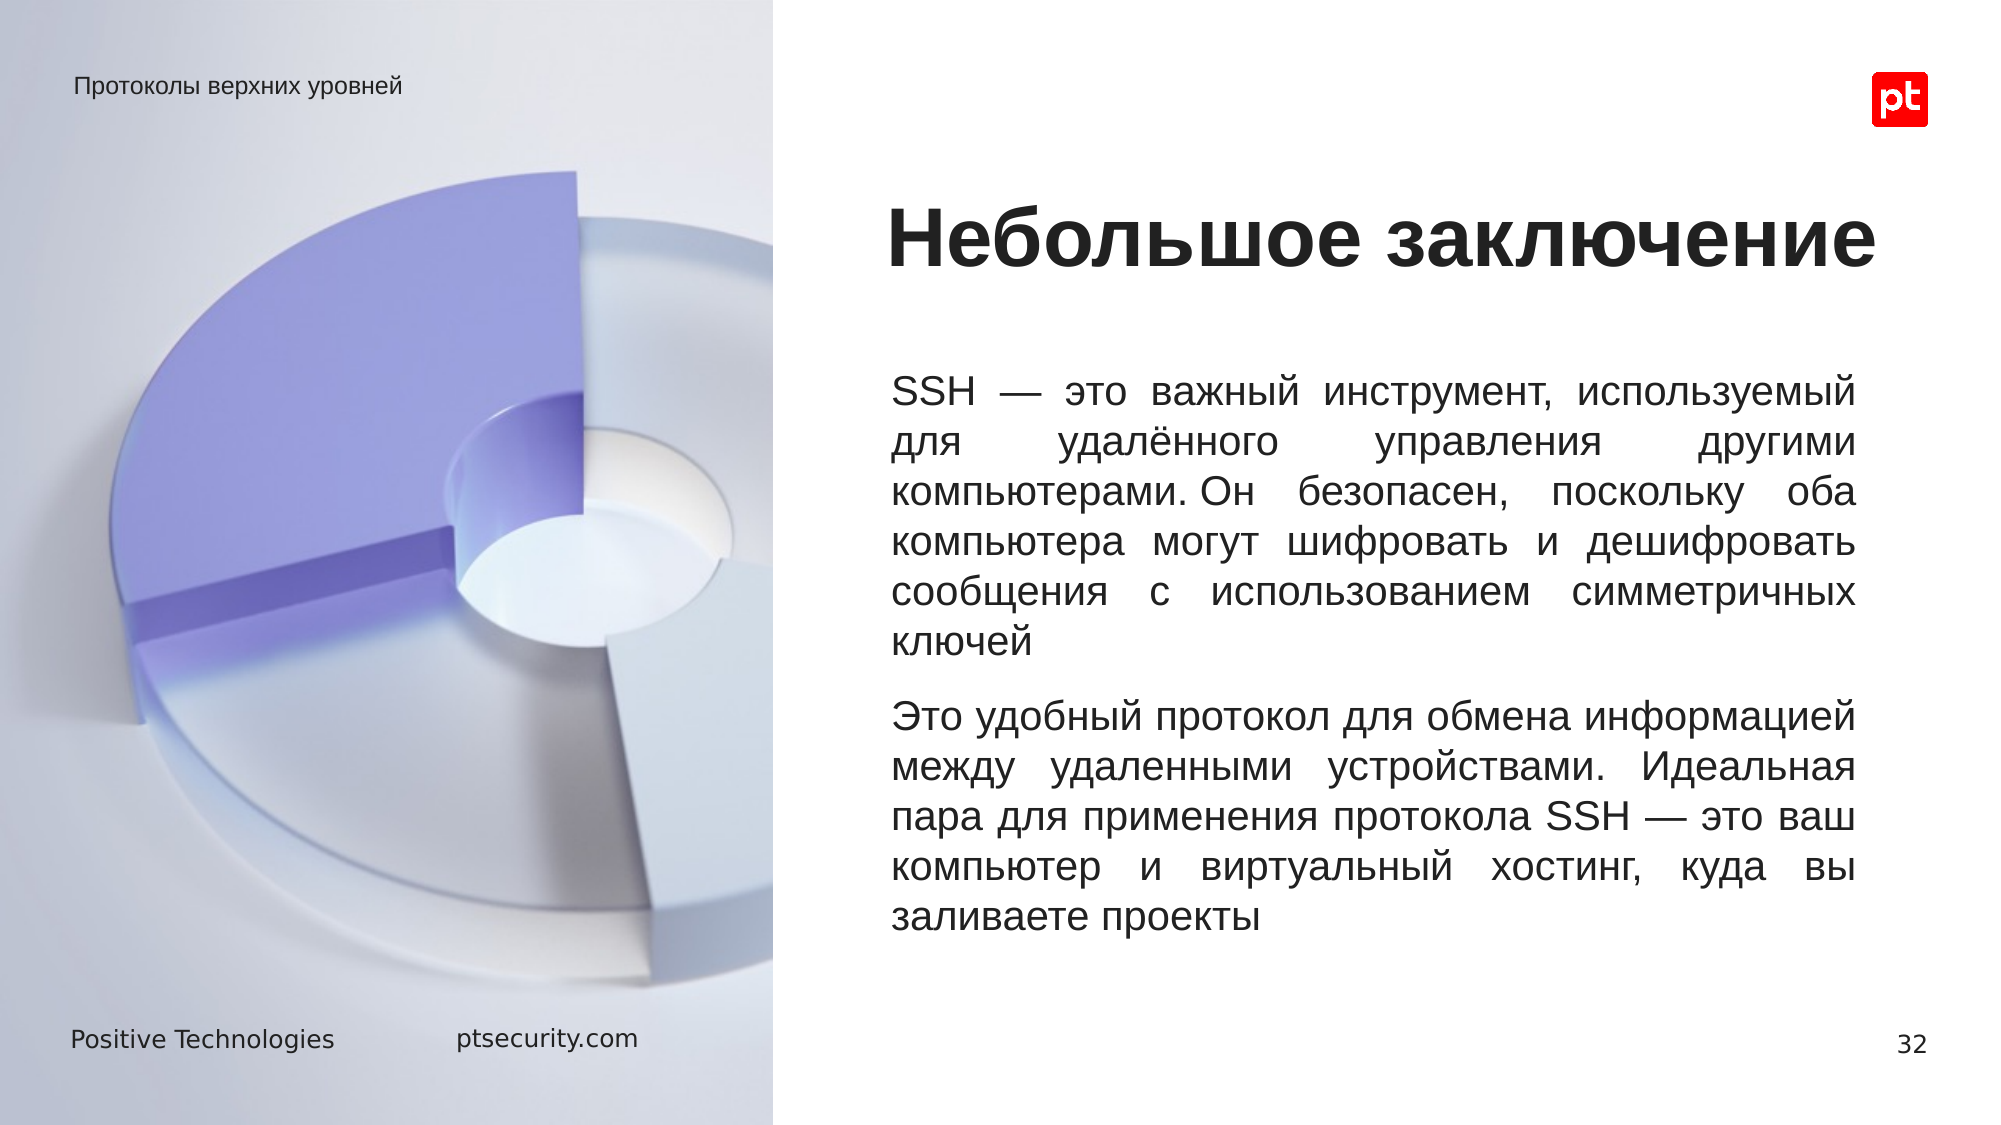

Протоколы верхних уровней
# Небольшое заключение
SSH — это важный инструмент, используемый для удалённого управления другими компьютерами. Он безопасен, поскольку оба компьютера могут шифровать и дешифровать сообщения с использованием симметричных ключей
Это удобный протокол для обмена информацией между удаленными устройствами. Идеальная пара для применения протокола SSH — это ваш компьютер и виртуальный хостинг, куда вы заливаете проекты

32